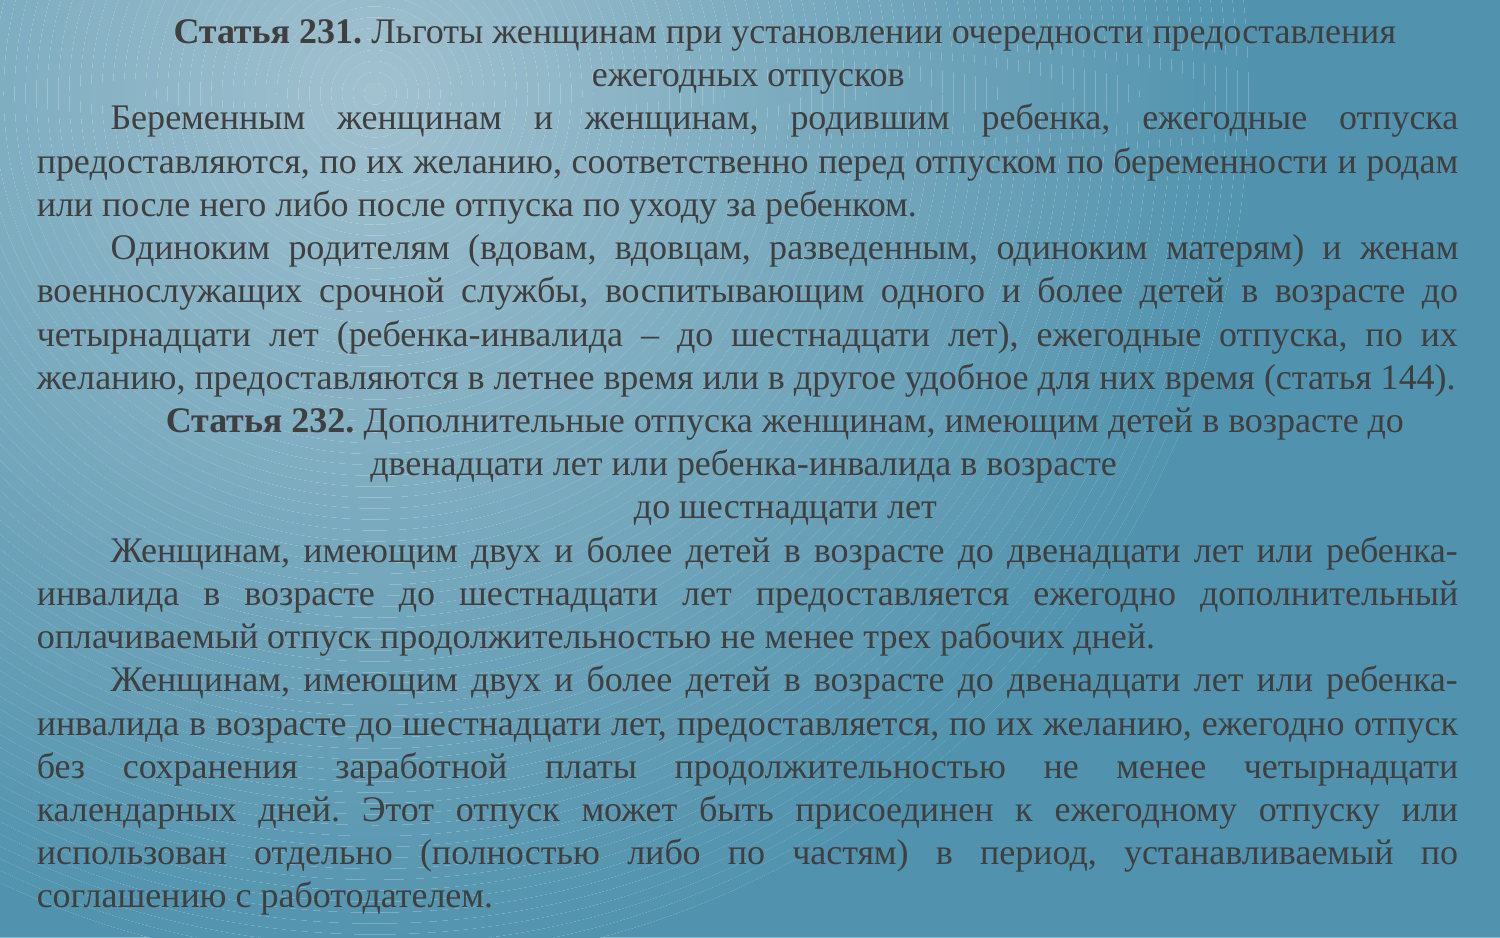

Статья 231. Льготы женщинам при установлении очередности предоставления ежегодных отпусков
Беременным женщинам и женщинам, родившим ребенка, ежегодные отпуска предоставляются, по их желанию, соответственно перед отпуском по беременности и родам или после него либо после отпуска по уходу за ребенком.
Одиноким родителям (вдовам, вдовцам, разведенным, одиноким матерям) и женам военнослужащих срочной службы, воспитывающим одного и более детей в возрасте до четырнадцати лет (ребенка-инвалида – до шестнадцати лет), ежегодные отпуска, по их желанию, предоставляются в летнее время или в другое удобное для них время (статья 144).
Статья 232. Дополнительные отпуска женщинам, имеющим детей в возрасте до двенадцати лет или ребенка-инвалида в возрасте
до шестнадцати лет
Женщинам, имеющим двух и более детей в возрасте до двенадцати лет или ребенка-инвалида в возрасте до шестнадцати лет предоставляется ежегодно дополнительный оплачиваемый отпуск продолжительностью не менее трех рабочих дней.
Женщинам, имеющим двух и более детей в возрасте до двенадцати лет или ребенка-инвалида в возрасте до шестнадцати лет, предоставляется, по их желанию, ежегодно отпуск без сохранения заработной платы продолжительностью не менее четырнадцати календарных дней. Этот отпуск может быть присоединен к ежегодному отпуску или использован отдельно (полностью либо по частям) в период, устанавливаемый по соглашению с работодателем.